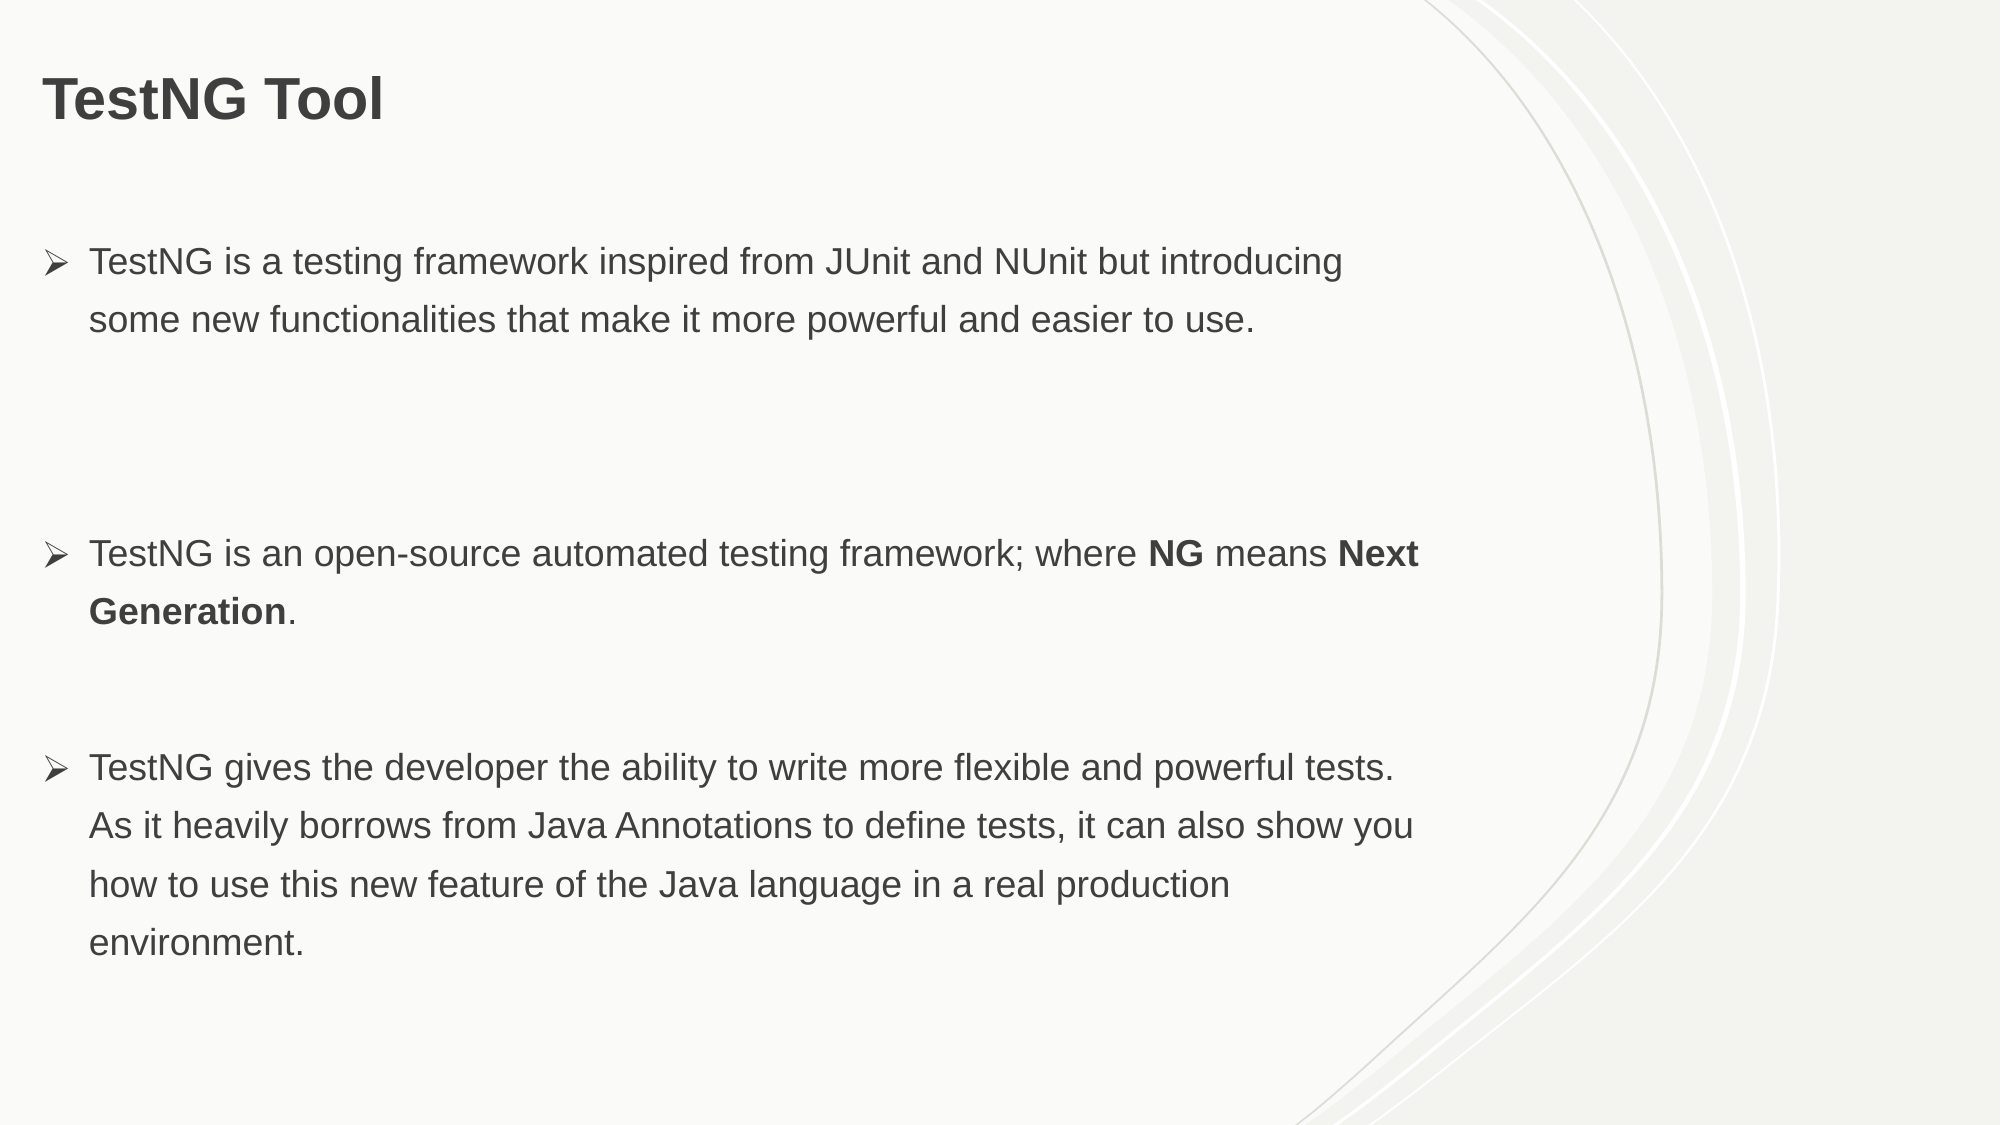

# TestNG Tool
TestNG is a testing framework inspired from JUnit and NUnit but introducing some new functionalities that make it more powerful and easier to use.

TestNG is an open-source automated testing framework; where NG means Next Generation.

TestNG gives the developer the ability to write more flexible and powerful tests. As it heavily borrows from Java Annotations to define tests, it can also show you how to use this new feature of the Java language in a real production environment.